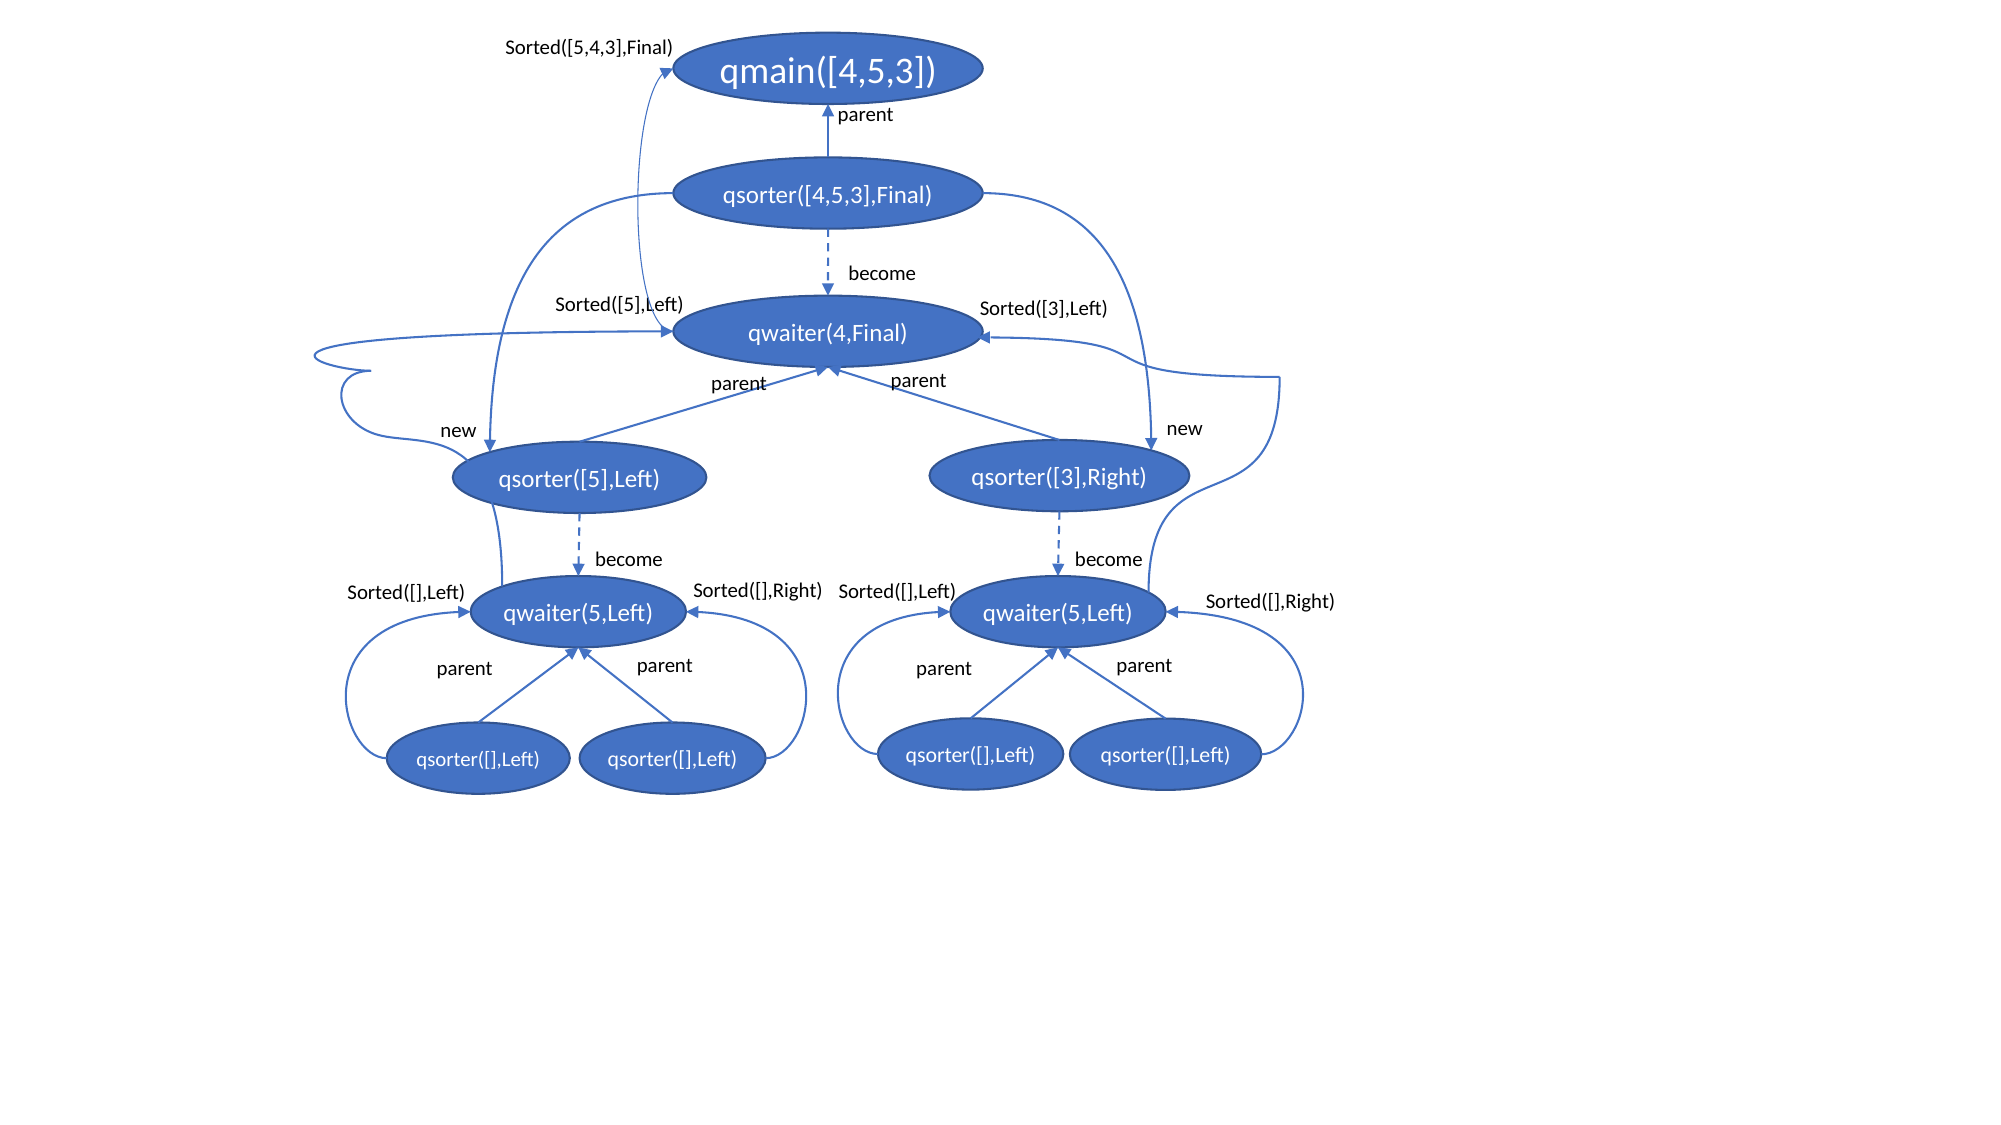

Sorted([5,4,3],Final)
qmain([4,5,3])
parent
qsorter([4,5,3],Final)
become
Sorted([5],Left)
Sorted([3],Left)
qwaiter(4,Final)
parent
parent

new
new
qsorter([3],Right)
qsorter([5],Left)
become
become
Sorted([],Right)
Sorted([],Left)
Sorted([],Left)
qwaiter(5,Left)
qwaiter(5,Left)
Sorted([],Right)
parent
parent
parent
parent
qsorter([],Left)
qsorter([],Left)
qsorter([],Left)
qsorter([],Left)